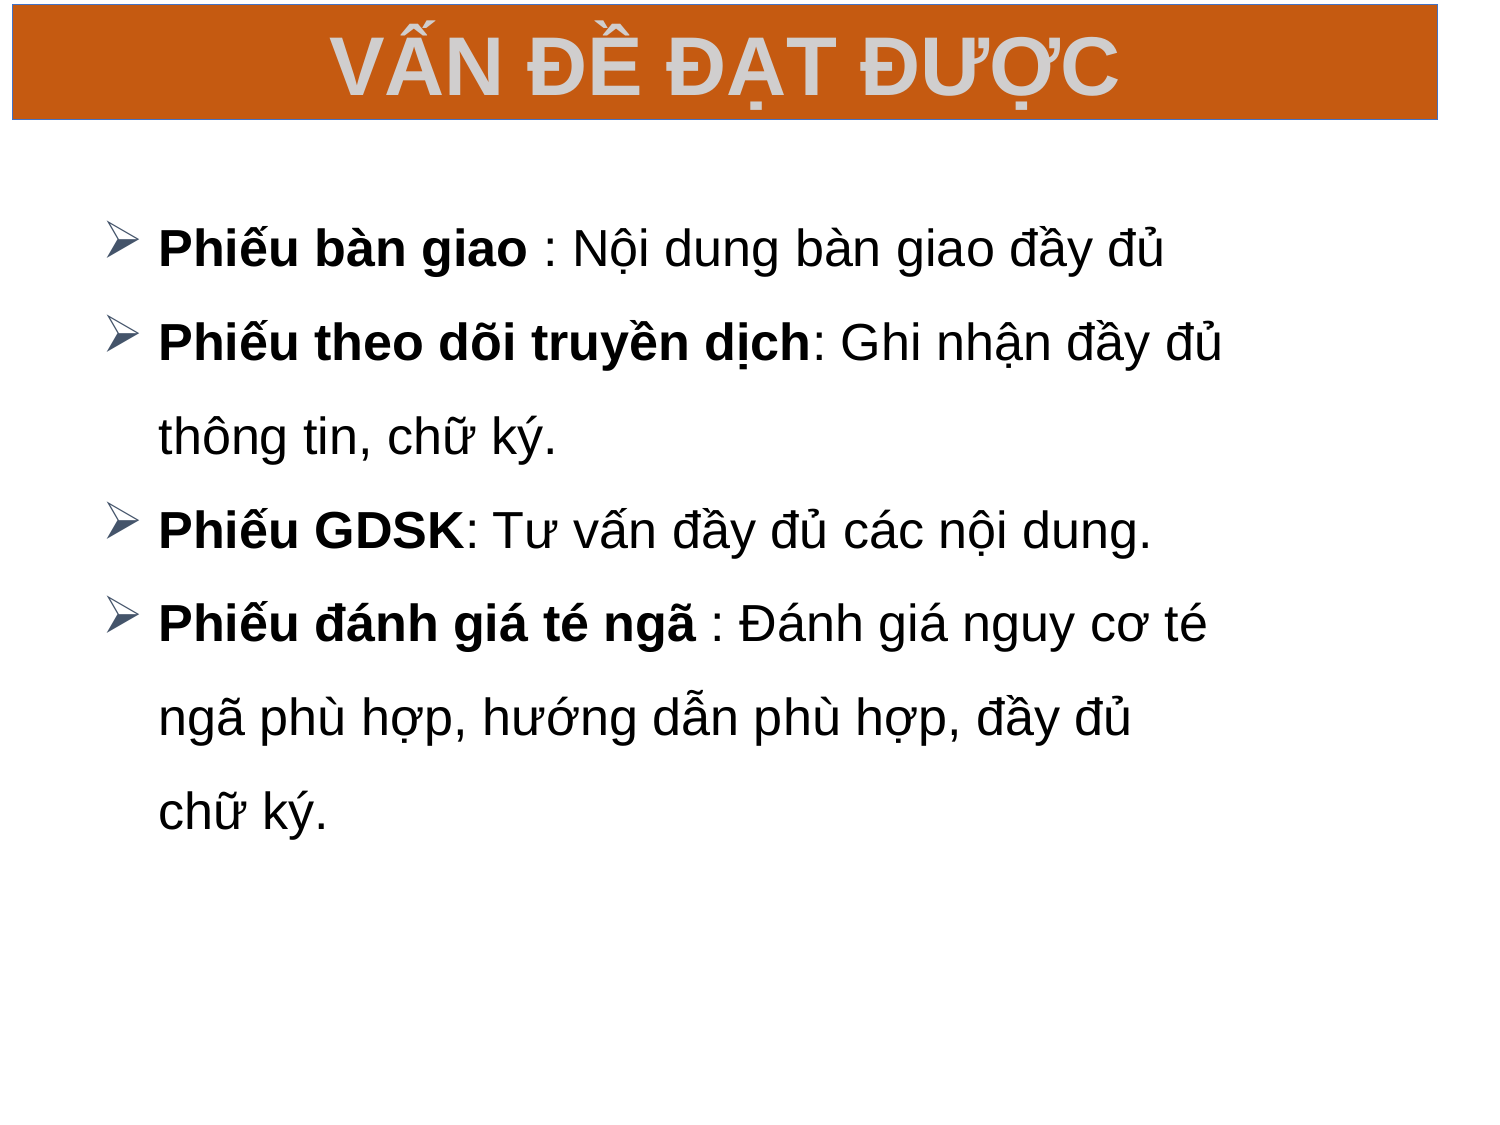

VẤN ĐỀ ĐẠT ĐƯỢC

Phiếu bàn giao : Nội dung bàn giao đầy đủ
Phiếu theo dõi truyền dịch: Ghi nhận đầy đủ thông tin, chữ ký.
Phiếu GDSK: Tư vấn đầy đủ các nội dung.
Phiếu đánh giá té ngã : Đánh giá nguy cơ té ngã phù hợp, hướng dẫn phù hợp, đầy đủ chữ ký.